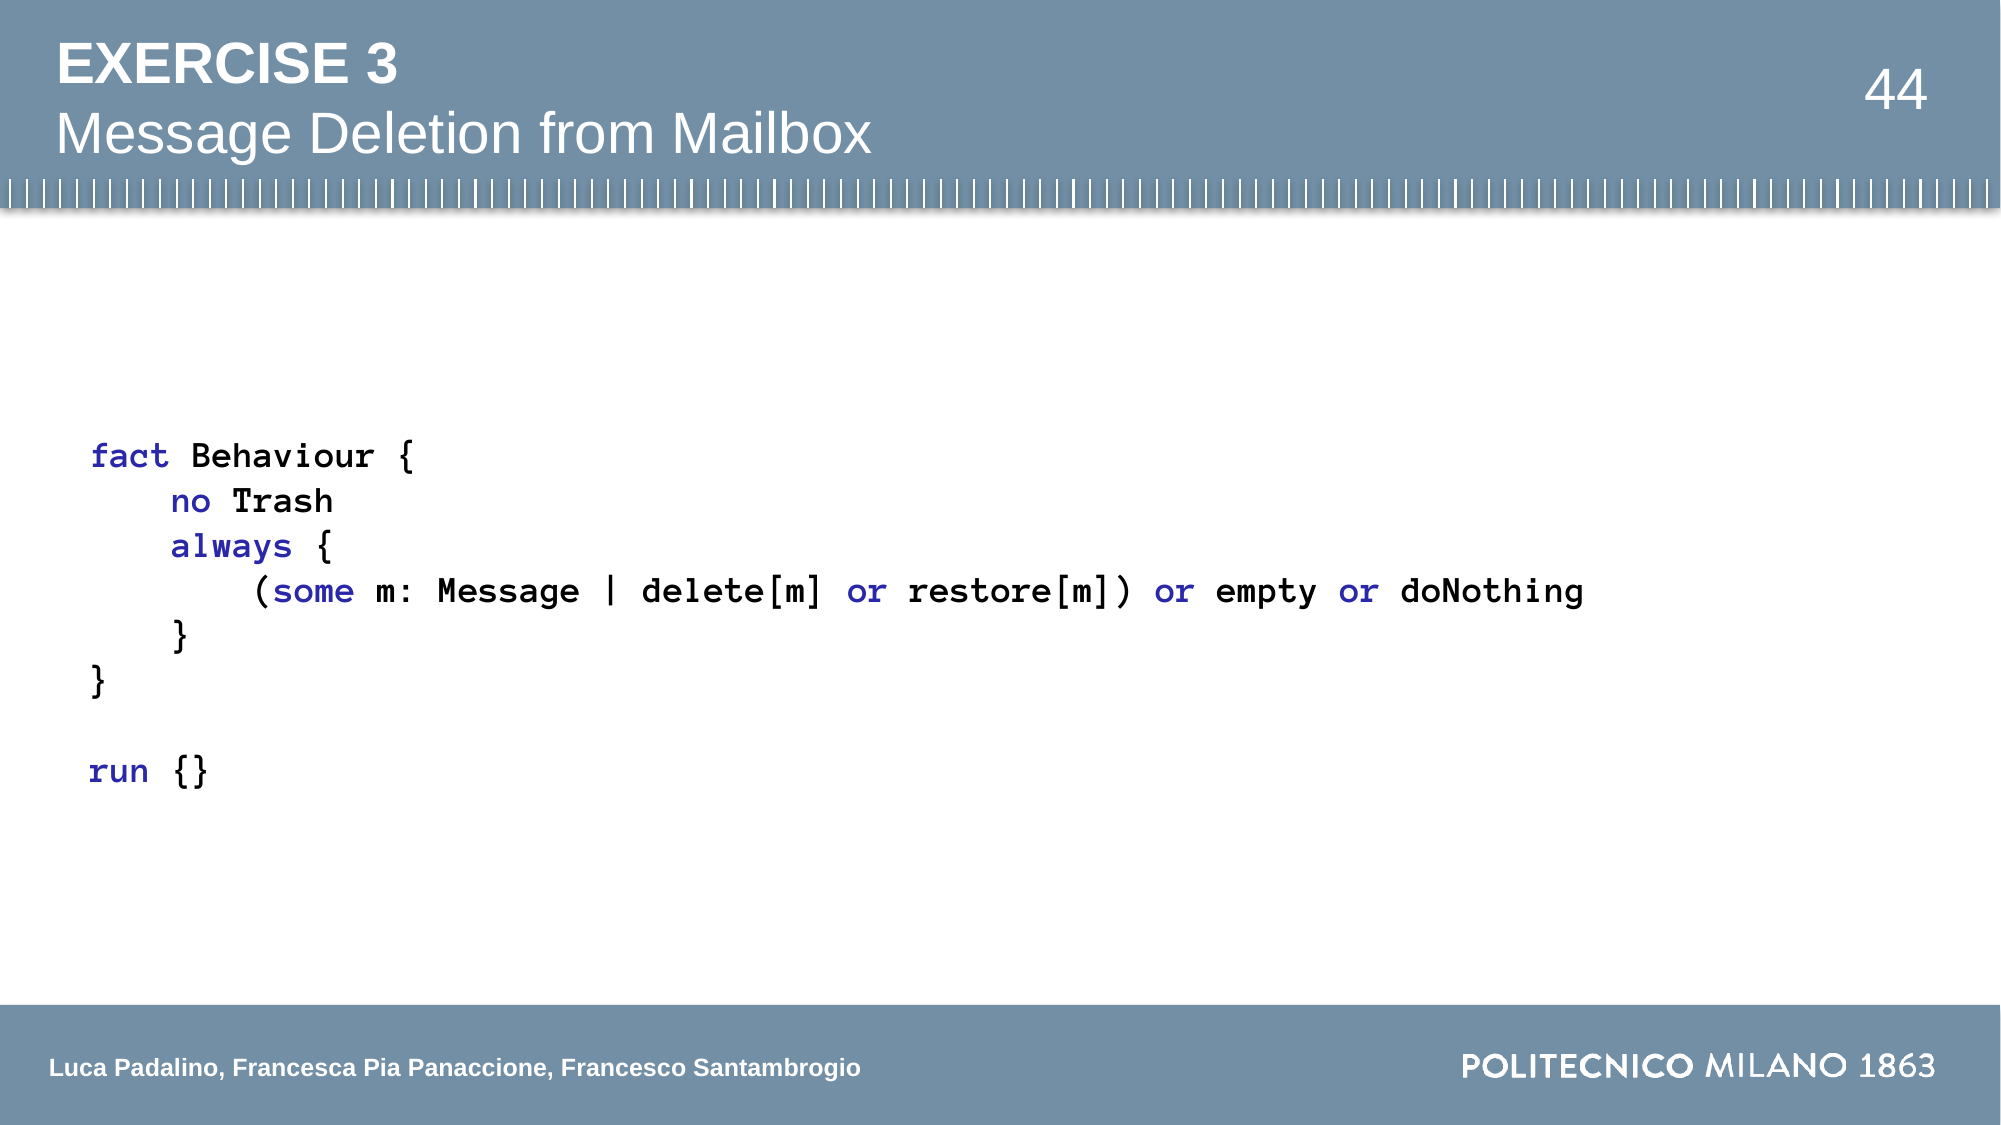

EXERCISE 3
44
Message Deletion from Mailbox
fact Behaviour {
    no Trash
    always {
        (some m: Message | delete[m] or restore[m]) or empty or doNothing
    }
}

run {}